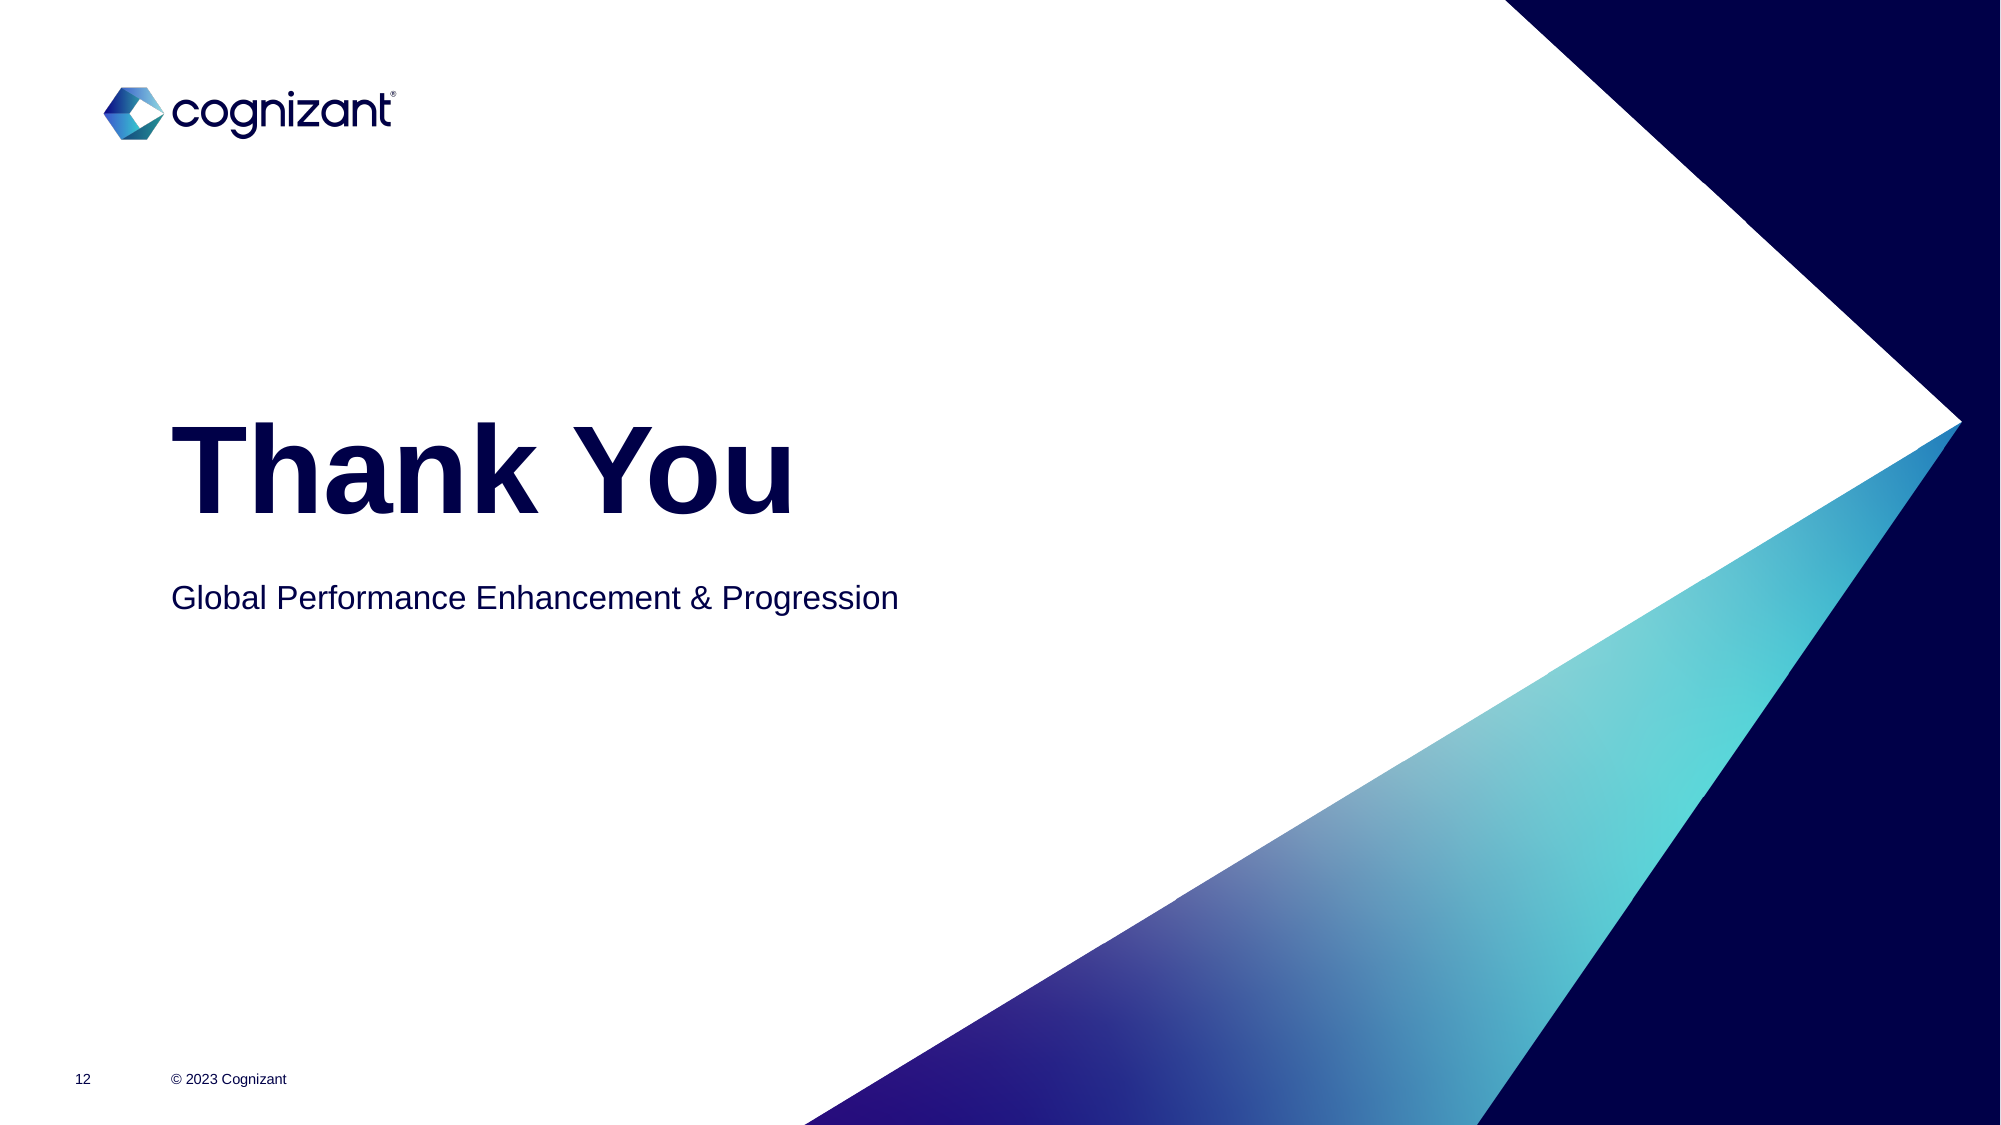

# Thank You
Global Performance Enhancement & Progression
© 2023 Cognizant
12